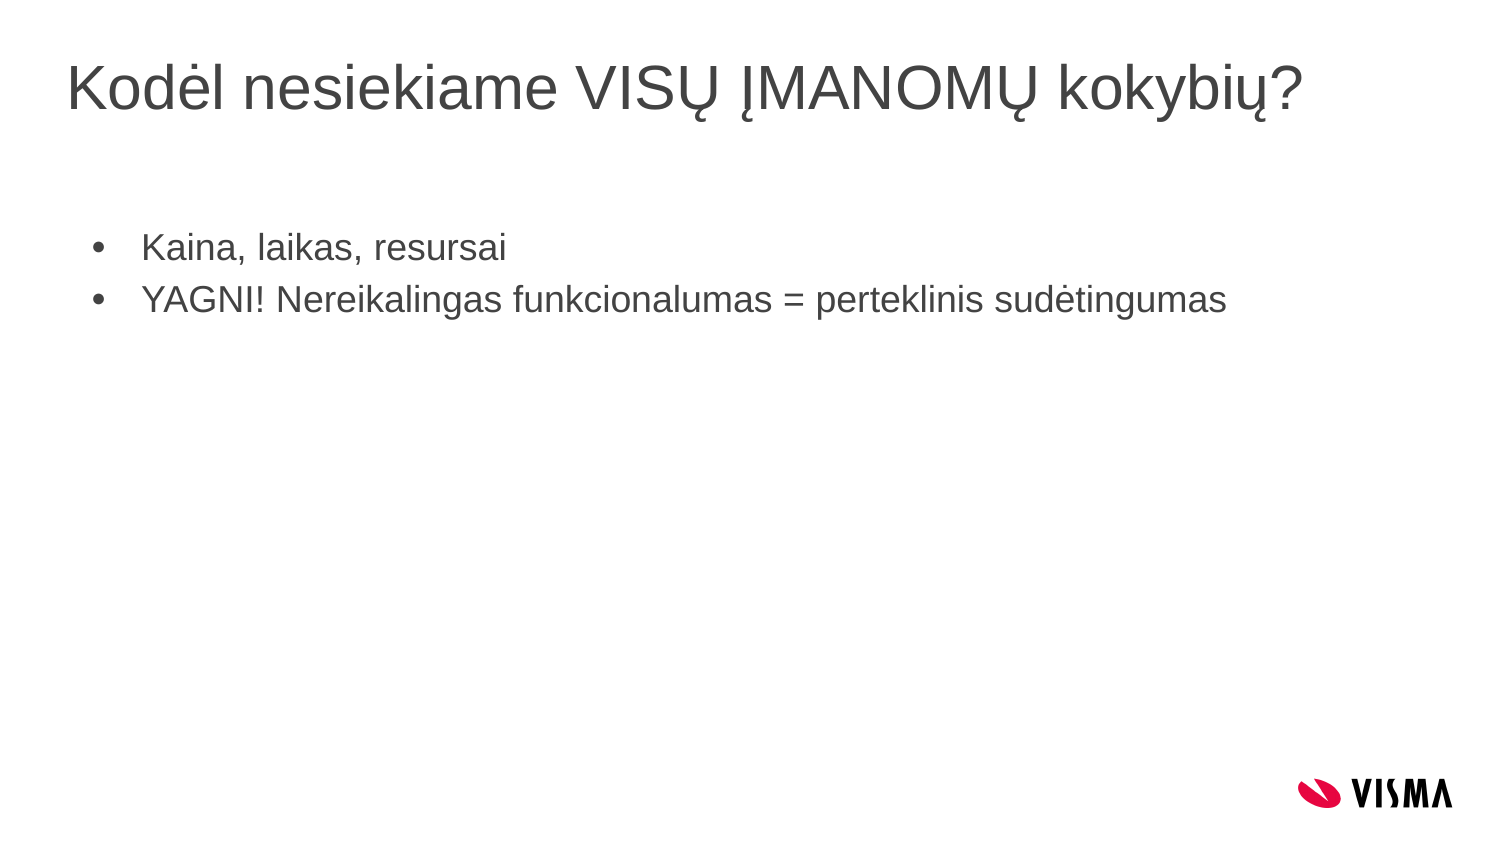

# Kodėl nesiekiame VISŲ ĮMANOMŲ kokybių?
Kaina, laikas, resursai
YAGNI! Nereikalingas funkcionalumas = perteklinis sudėtingumas